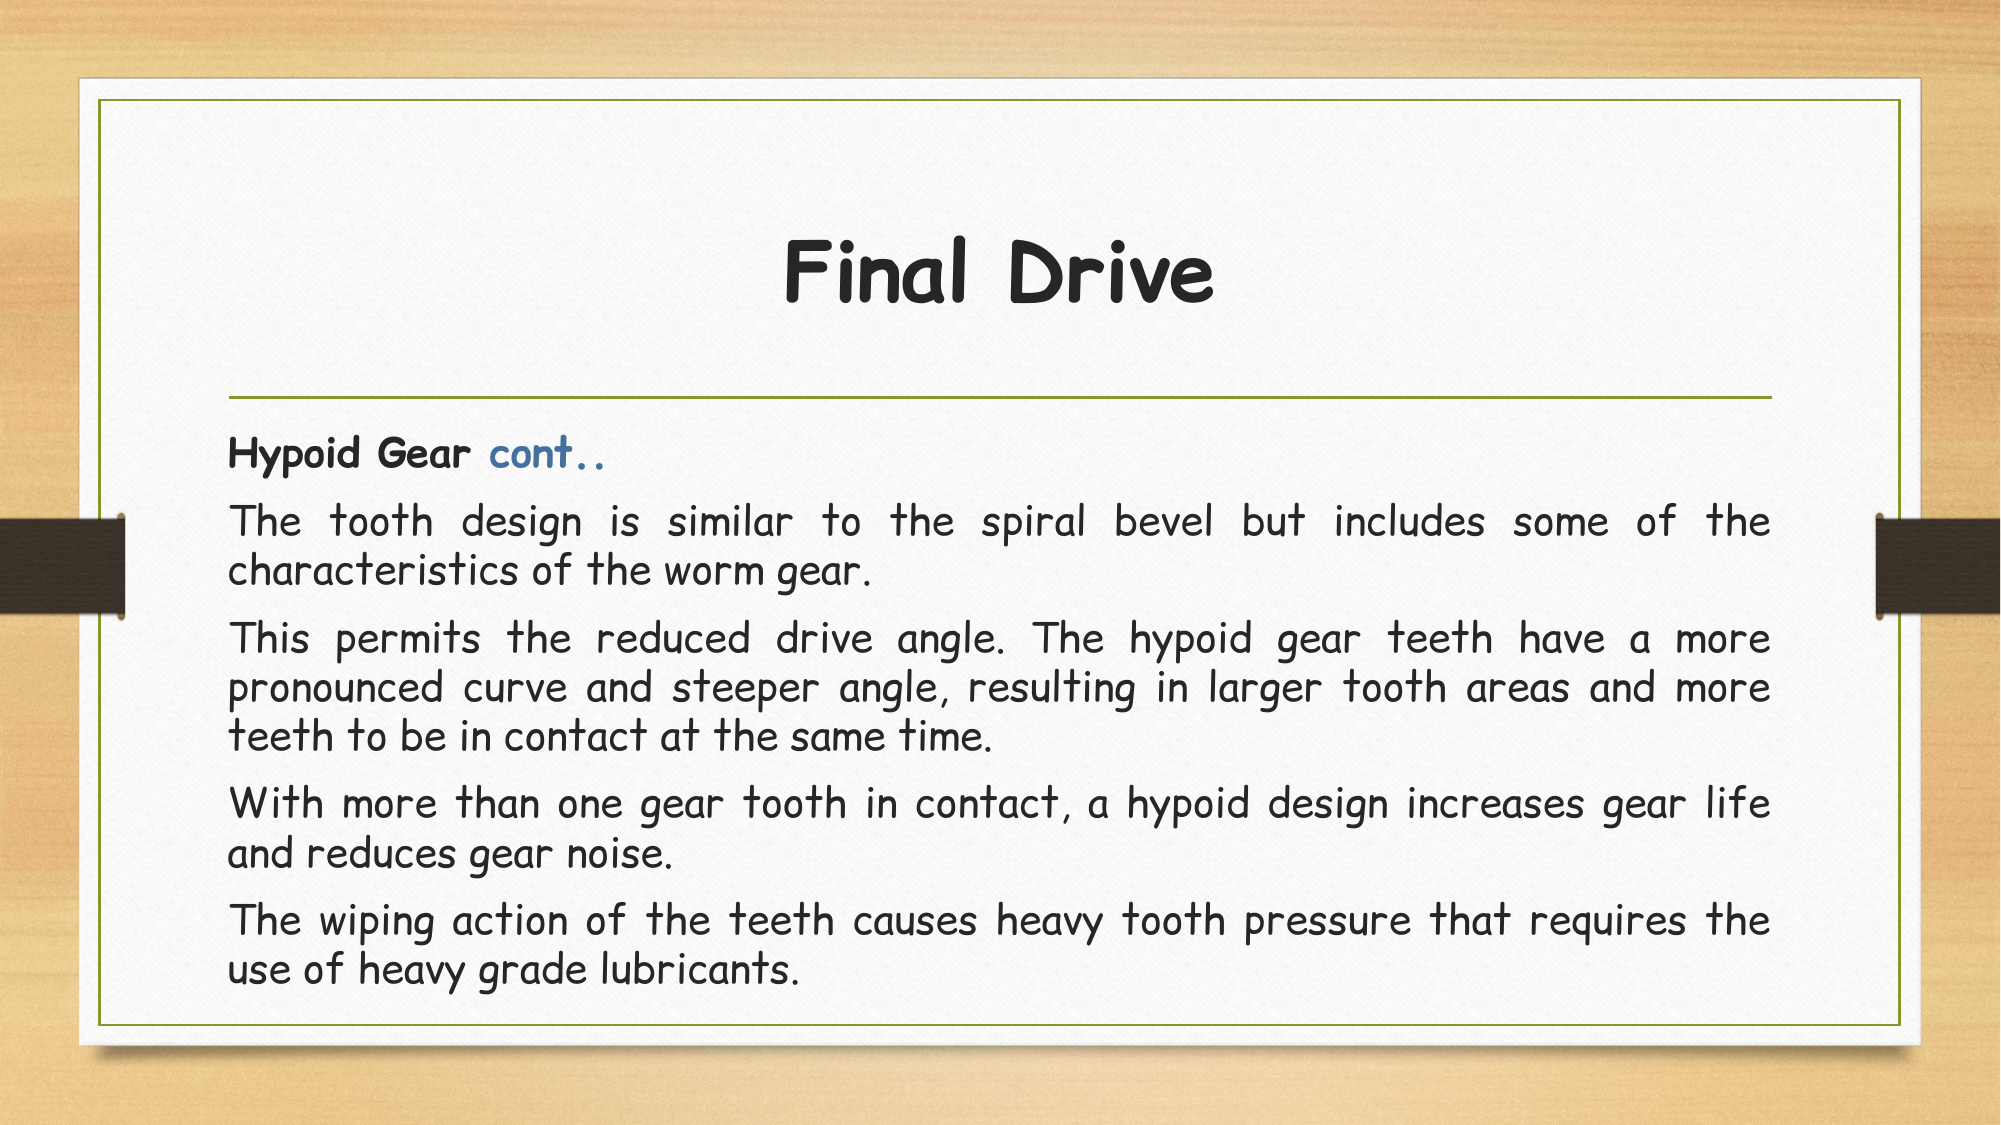

# Final Drive
Hypoid Gear cont..
The tooth design is similar to the spiral bevel but includes some of the characteristics of the worm gear.
This permits the reduced drive angle. The hypoid gear teeth have a more pronounced curve and steeper angle, resulting in larger tooth areas and more teeth to be in contact at the same time.
With more than one gear tooth in contact, a hypoid design increases gear life and reduces gear noise.
The wiping action of the teeth causes heavy tooth pressure that requires the use of heavy grade lubricants.